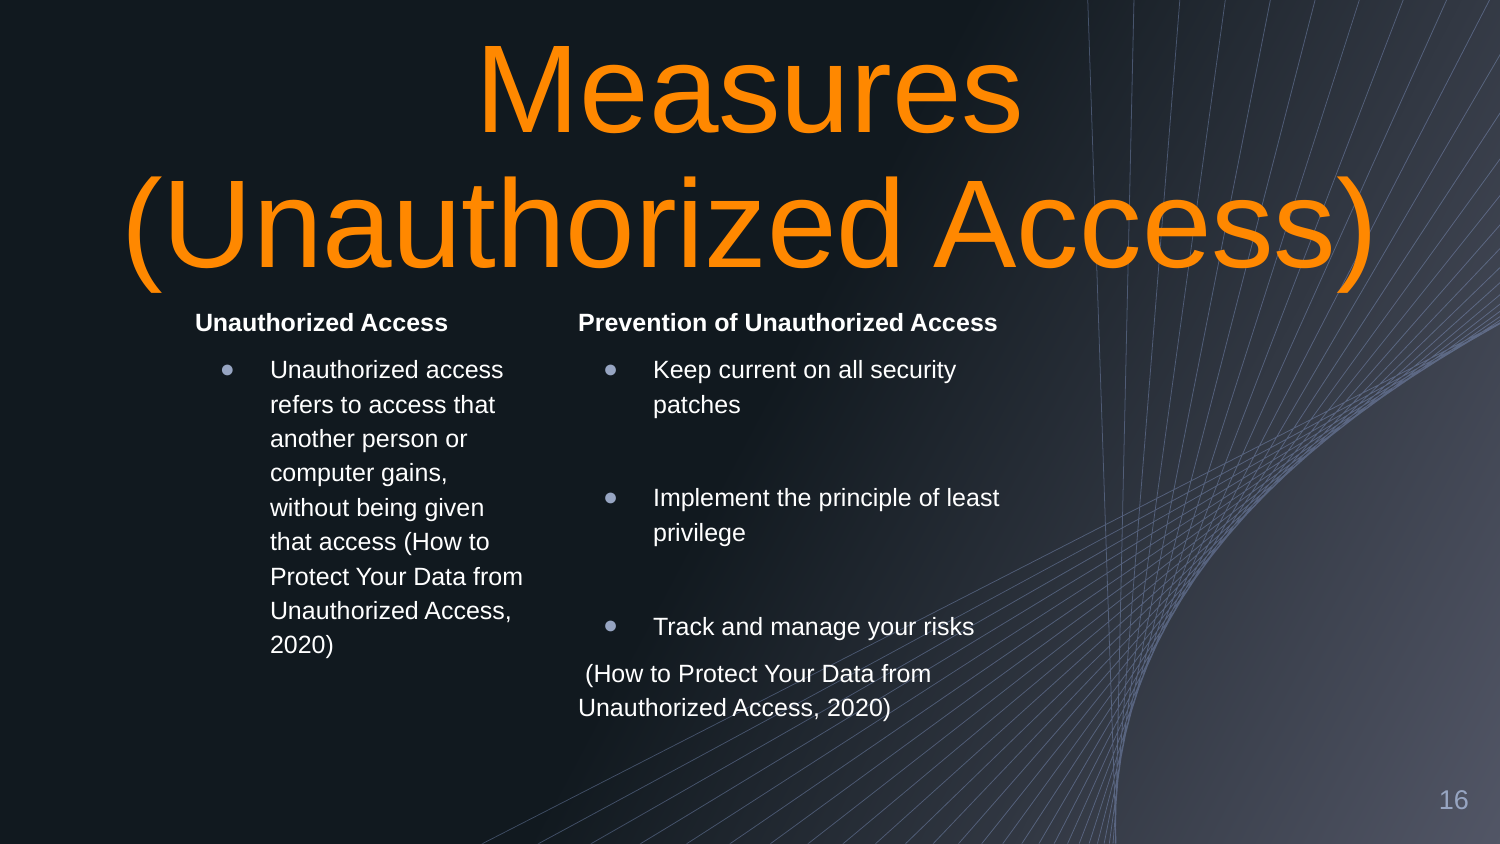

# Concerns &  Measures (Unauthorized Access)
Unauthorized Access
Unauthorized access refers to access that another person or computer gains, without being given that access (How to Protect Your Data from Unauthorized Access, 2020)

Prevention of Unauthorized Access
Keep current on all security patches

Implement the principle of least privilege

Track and manage your risks
 (How to Protect Your Data from        Unauthorized Access, 2020)
16